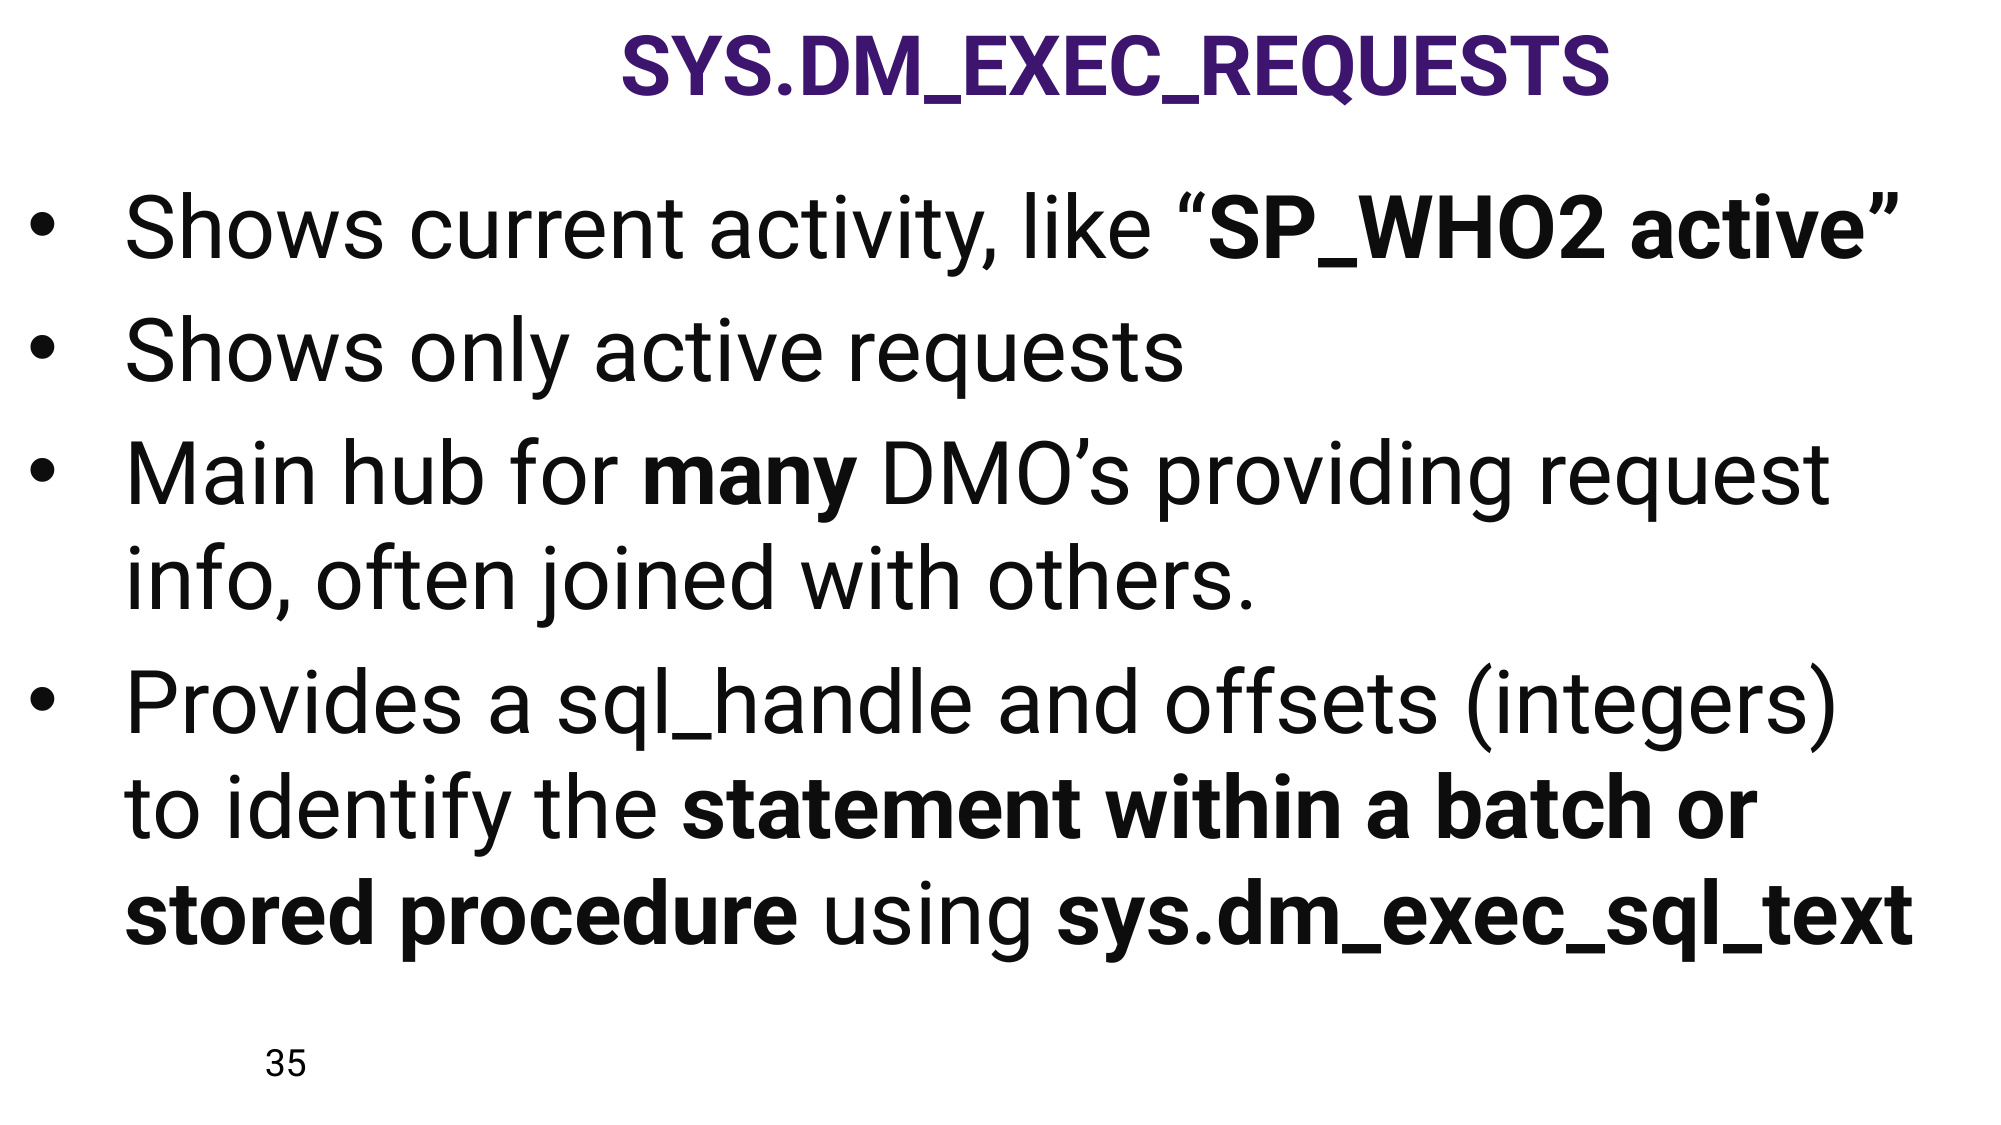

# sys.dm_exec_requests
Shows current activity, like “SP_WHO2 active”
Shows only active requests
Main hub for many DMO’s providing request info, often joined with others.
Provides a sql_handle and offsets (integers) to identify the statement within a batch or stored procedure using sys.dm_exec_sql_text

35